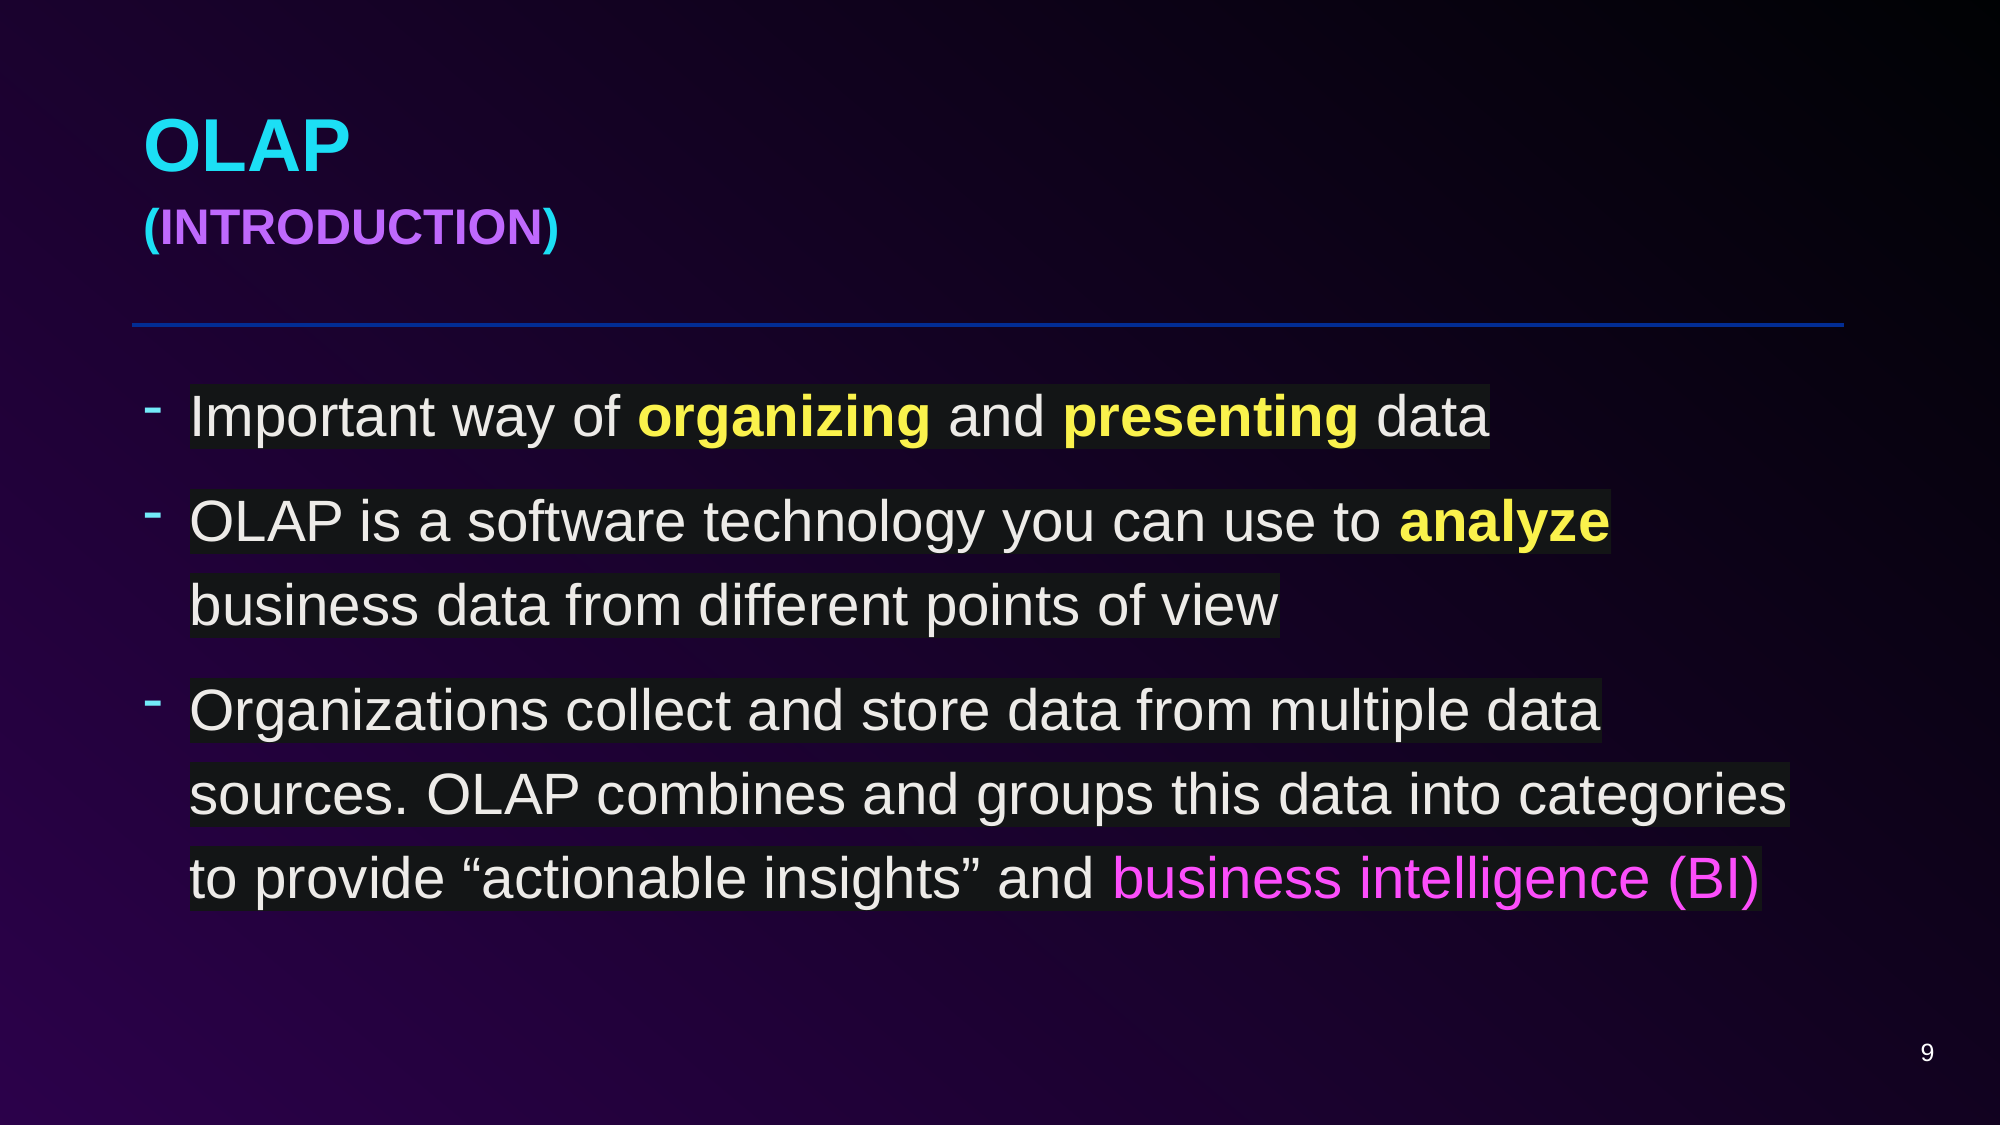

# OLAP (INTRODUCTION)
Important way of organizing and presenting data
OLAP is a software technology you can use to analyze business data from different points of view
Organizations collect and store data from multiple data sources. OLAP combines and groups this data into categories to provide “actionable insights” and business intelligence (BI)

9